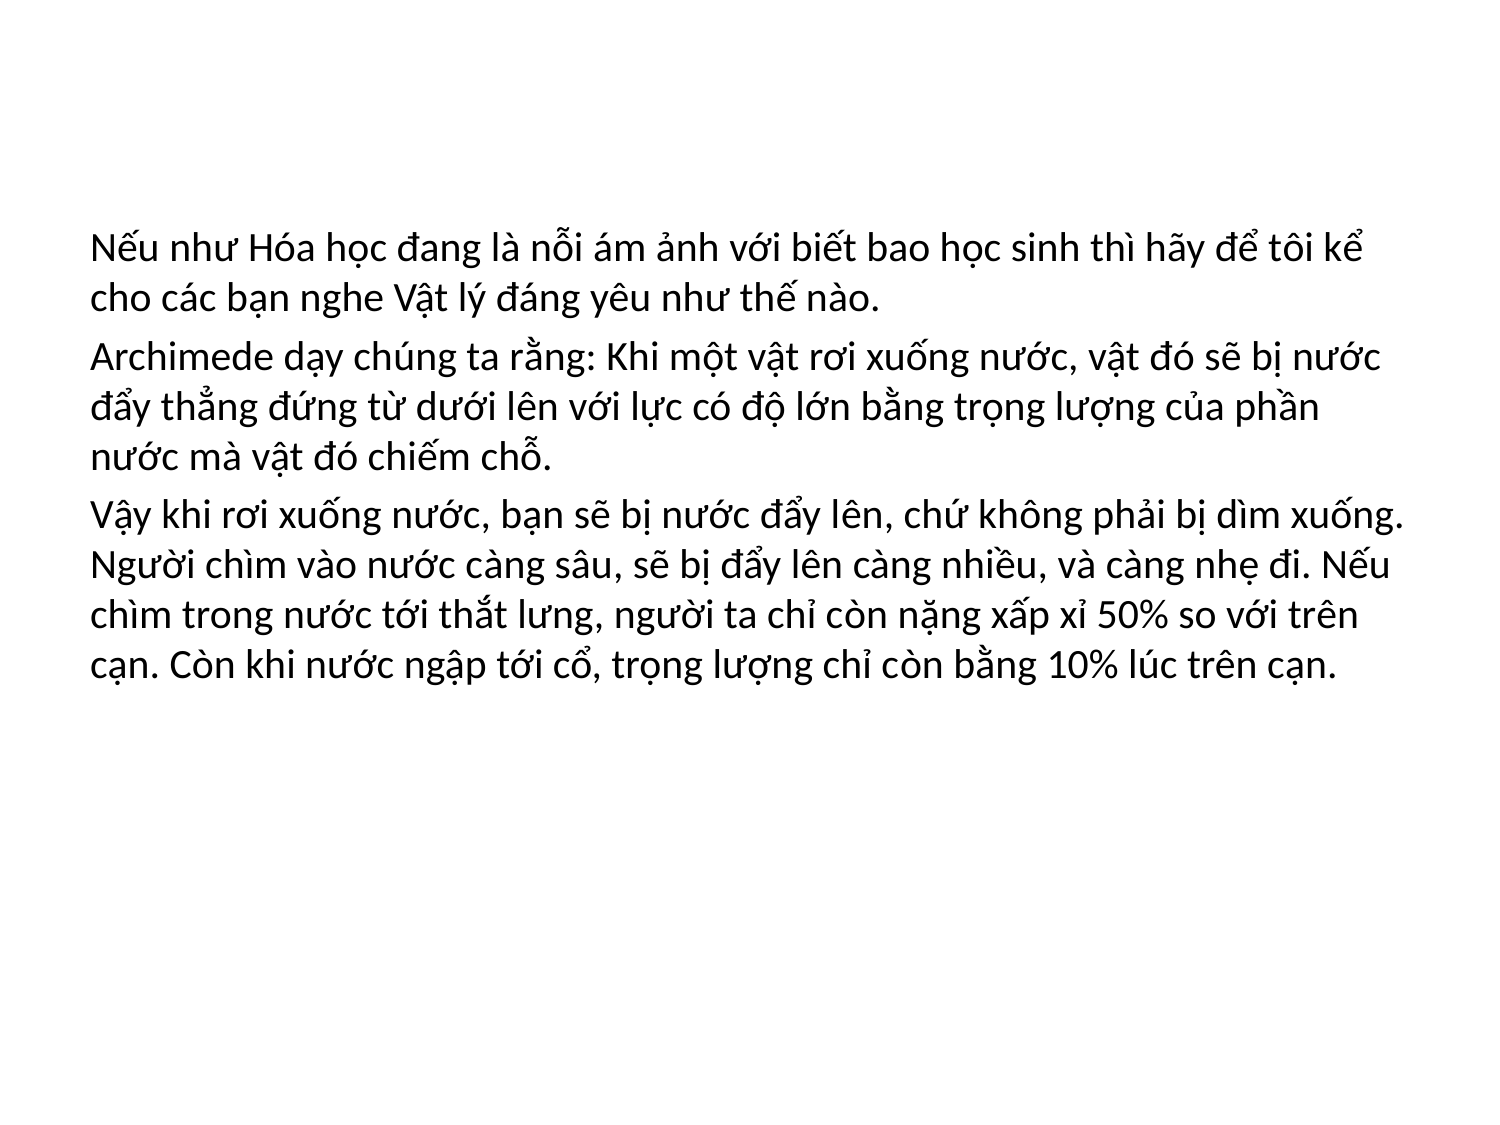

Nếu như Hóa học đang là nỗi ám ảnh với biết bao học sinh thì hãy để tôi kể cho các bạn nghe Vật lý đáng yêu như thế nào.
Archimede dạy chúng ta rằng: Khi một vật rơi xuống nước, vật đó sẽ bị nước đẩy thẳng đứng từ dưới lên với lực có độ lớn bằng trọng lượng của phần nước mà vật đó chiếm chỗ.
Vậy khi rơi xuống nước, bạn sẽ bị nước đẩy lên, chứ không phải bị dìm xuống. Người chìm vào nước càng sâu, sẽ bị đẩy lên càng nhiều, và càng nhẹ đi. Nếu chìm trong nước tới thắt lưng, người ta chỉ còn nặng xấp xỉ 50% so với trên cạn. Còn khi nước ngập tới cổ, trọng lượng chỉ còn bằng 10% lúc trên cạn.